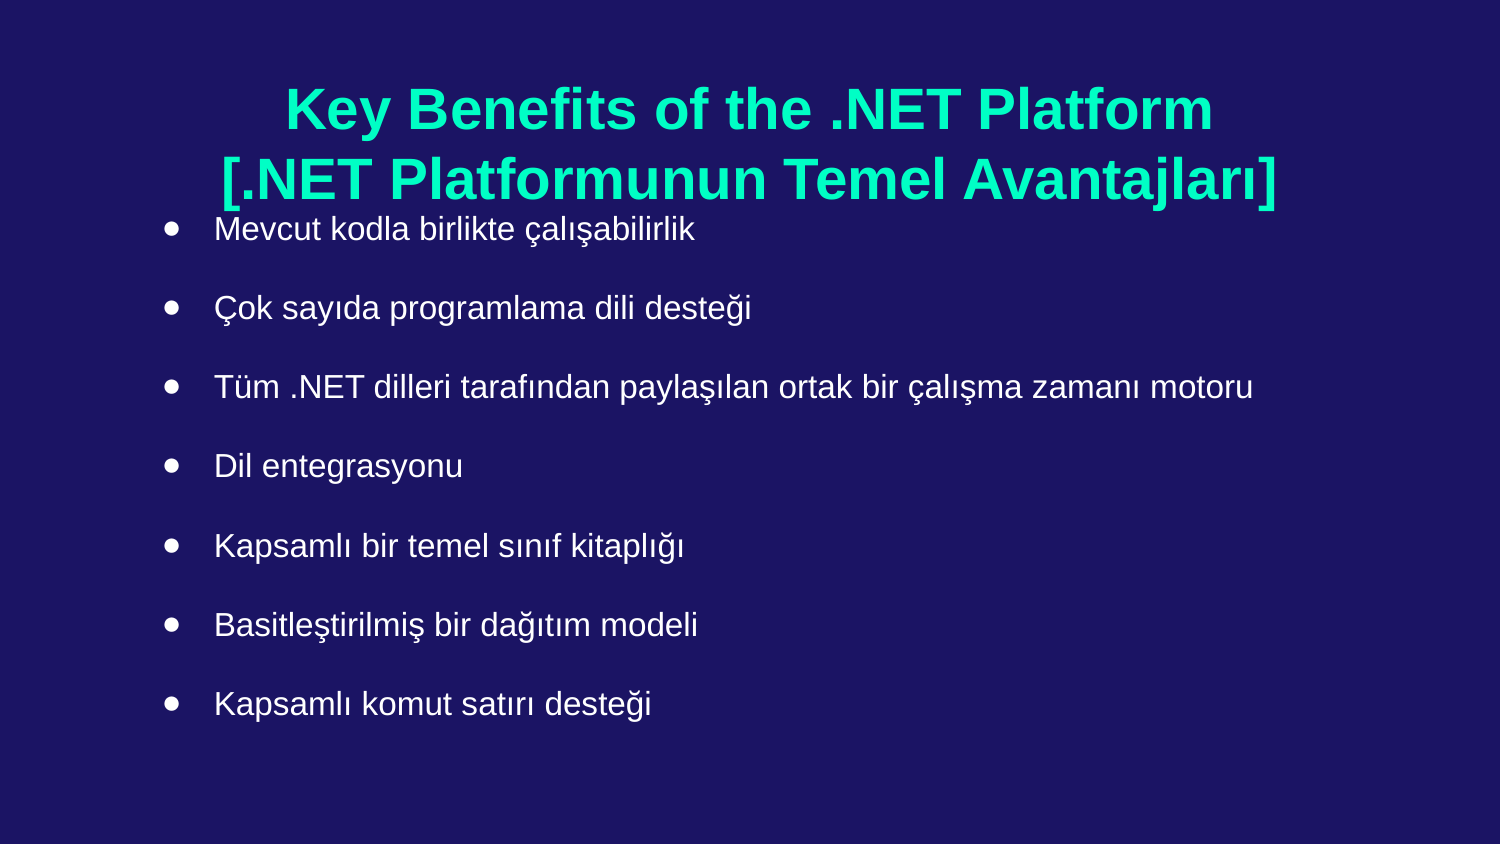

# Key Benefits of the .NET Platform [.NET Platformunun Temel Avantajları]
Mevcut kodla birlikte çalışabilirlik
Çok sayıda programlama dili desteği
Tüm .NET dilleri tarafından paylaşılan ortak bir çalışma zamanı motoru
Dil entegrasyonu
Kapsamlı bir temel sınıf kitaplığı
Basitleştirilmiş bir dağıtım modeli
Kapsamlı komut satırı desteği